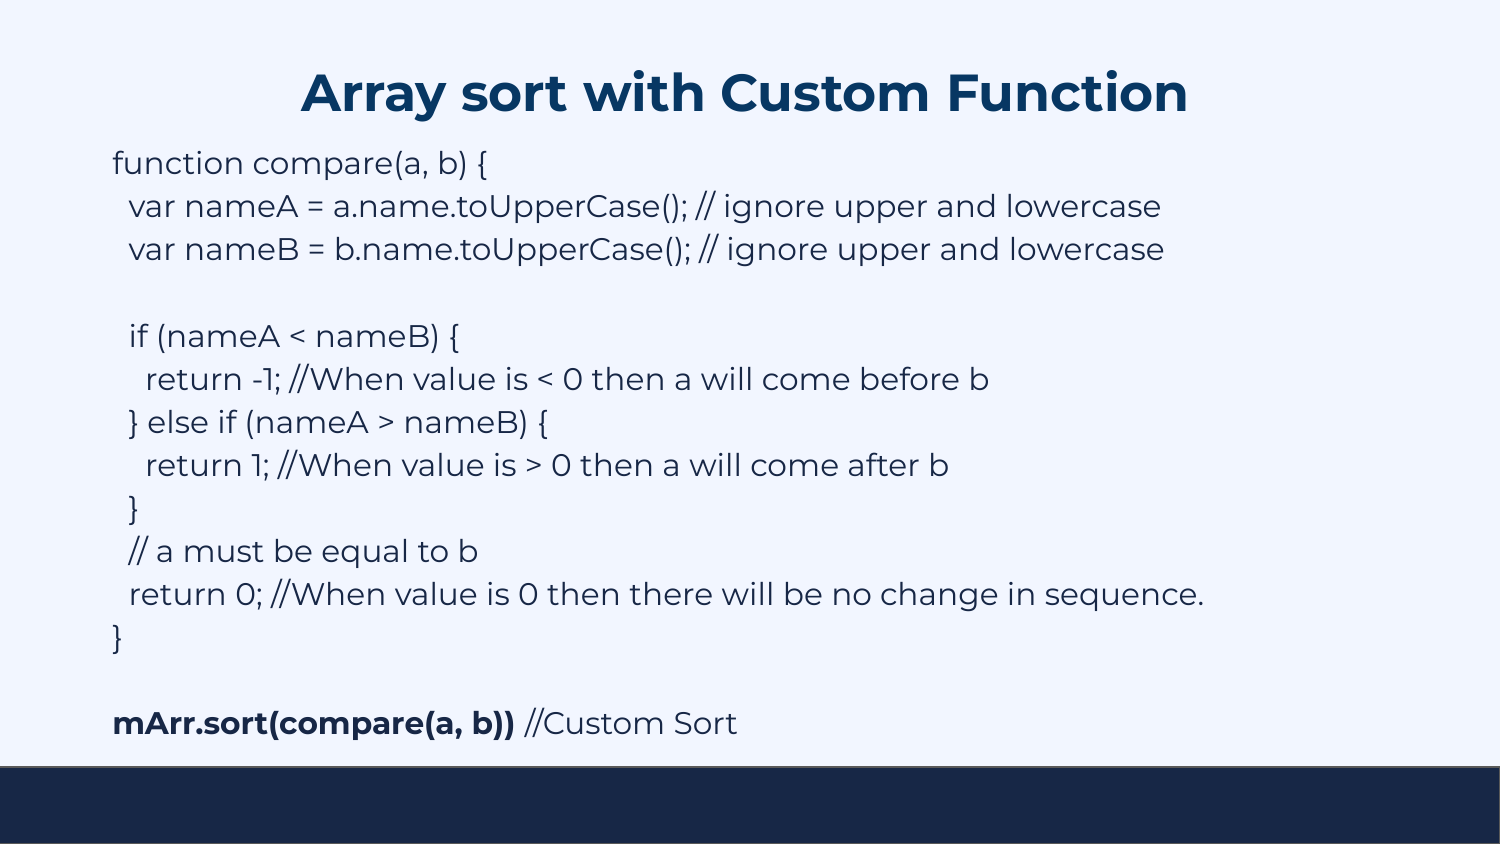

# Array sort with Custom Function
function compare(a, b) {
  var nameA = a.name.toUpperCase(); // ignore upper and lowercase
  var nameB = b.name.toUpperCase(); // ignore upper and lowercase

  if (nameA < nameB) {
    return -1; //When value is < 0 then a will come before b
  } else if (nameA > nameB) {
    return 1; //When value is > 0 then a will come after b
  }
  // a must be equal to b
  return 0; //When value is 0 then there will be no change in sequence.
}

mArr.sort(compare(a, b)) //Custom Sort